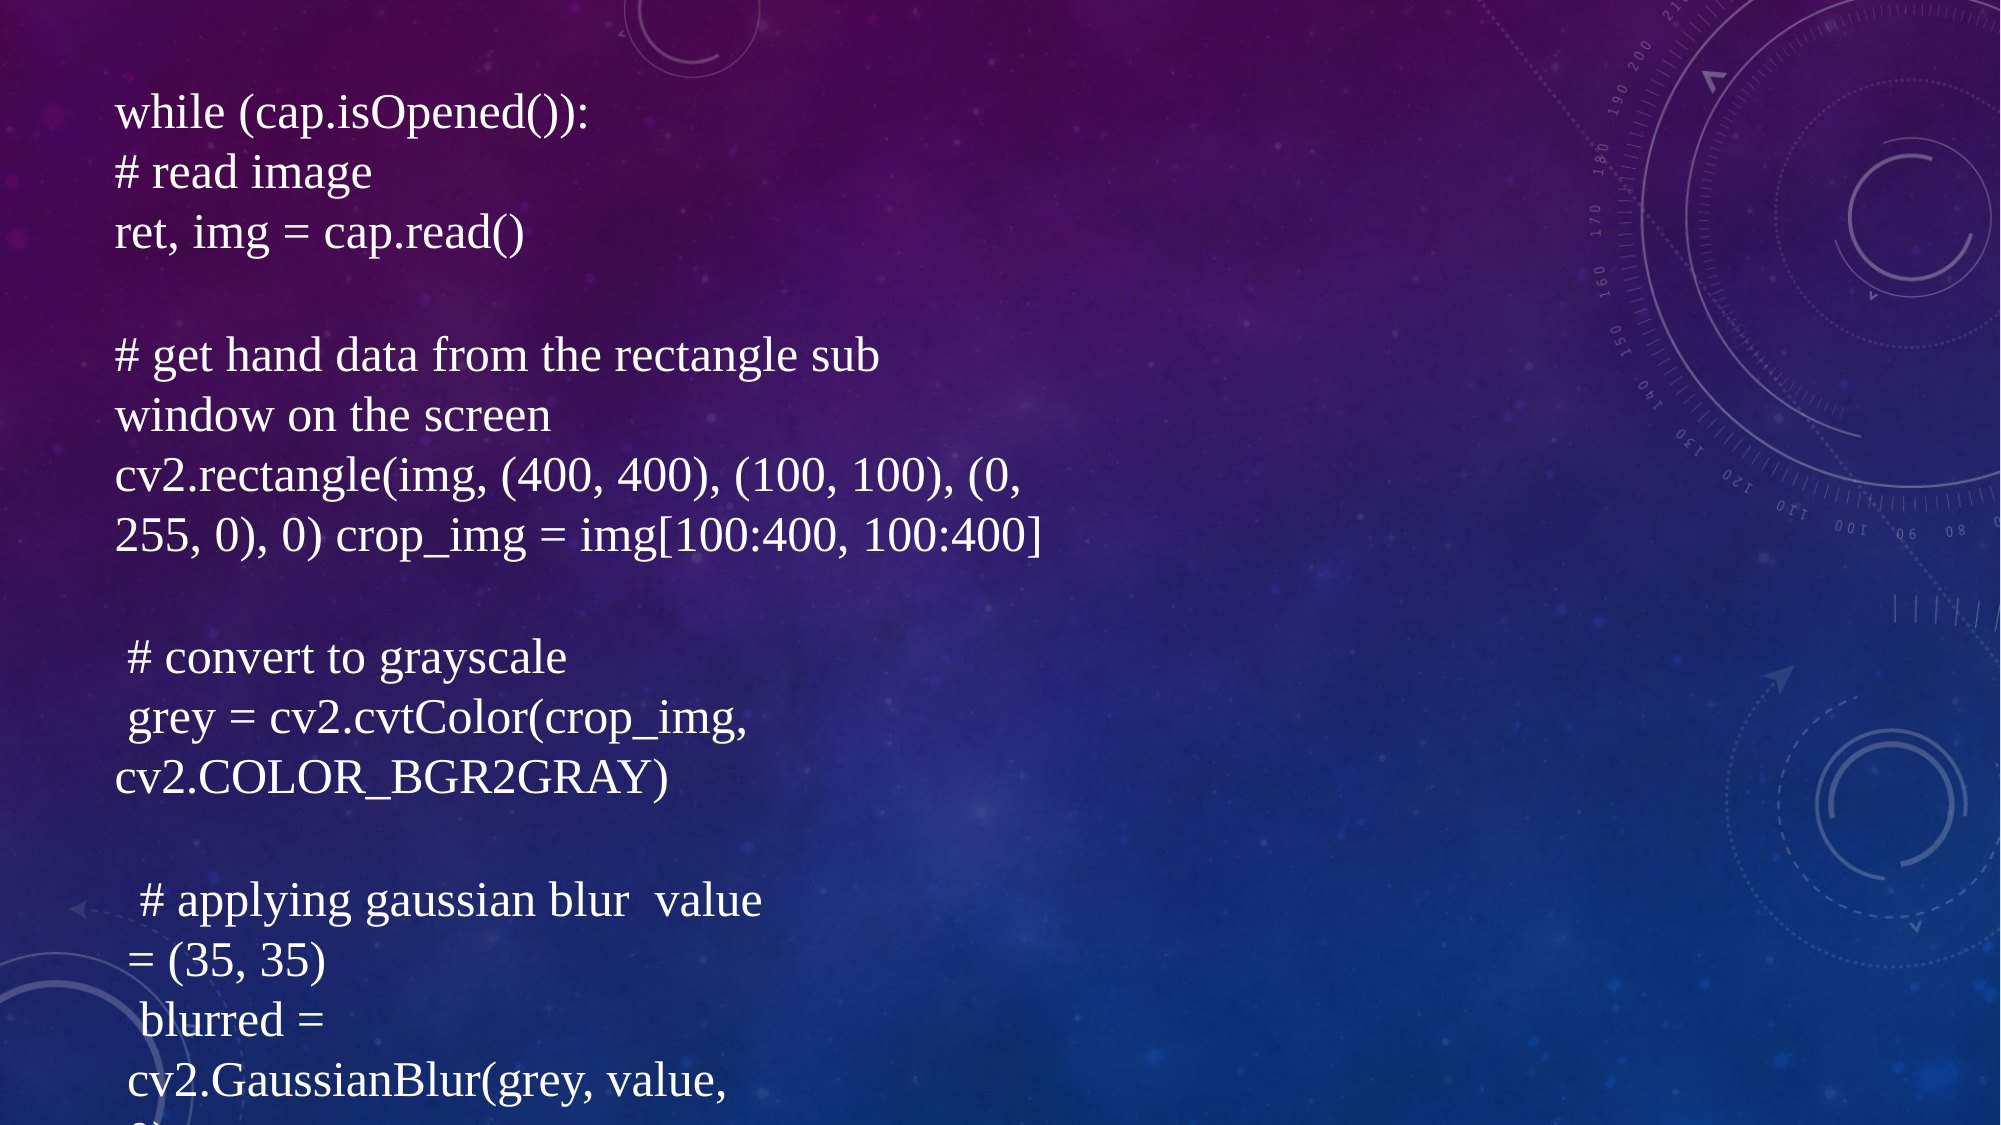

while (cap.isOpened()):
# read image
ret, img = cap.read()

# get hand data from the rectangle sub
window on the screen
cv2.rectangle(img, (400, 400), (100, 100), (0,
255, 0), 0) crop_img = img[100:400, 100:400]

# convert to grayscale
grey = cv2.cvtColor(crop_img,  cv2.COLOR_BGR2GRAY)

# applying gaussian blur  value = (35, 35)
blurred = cv2.GaussianBlur(grey, value, 0)